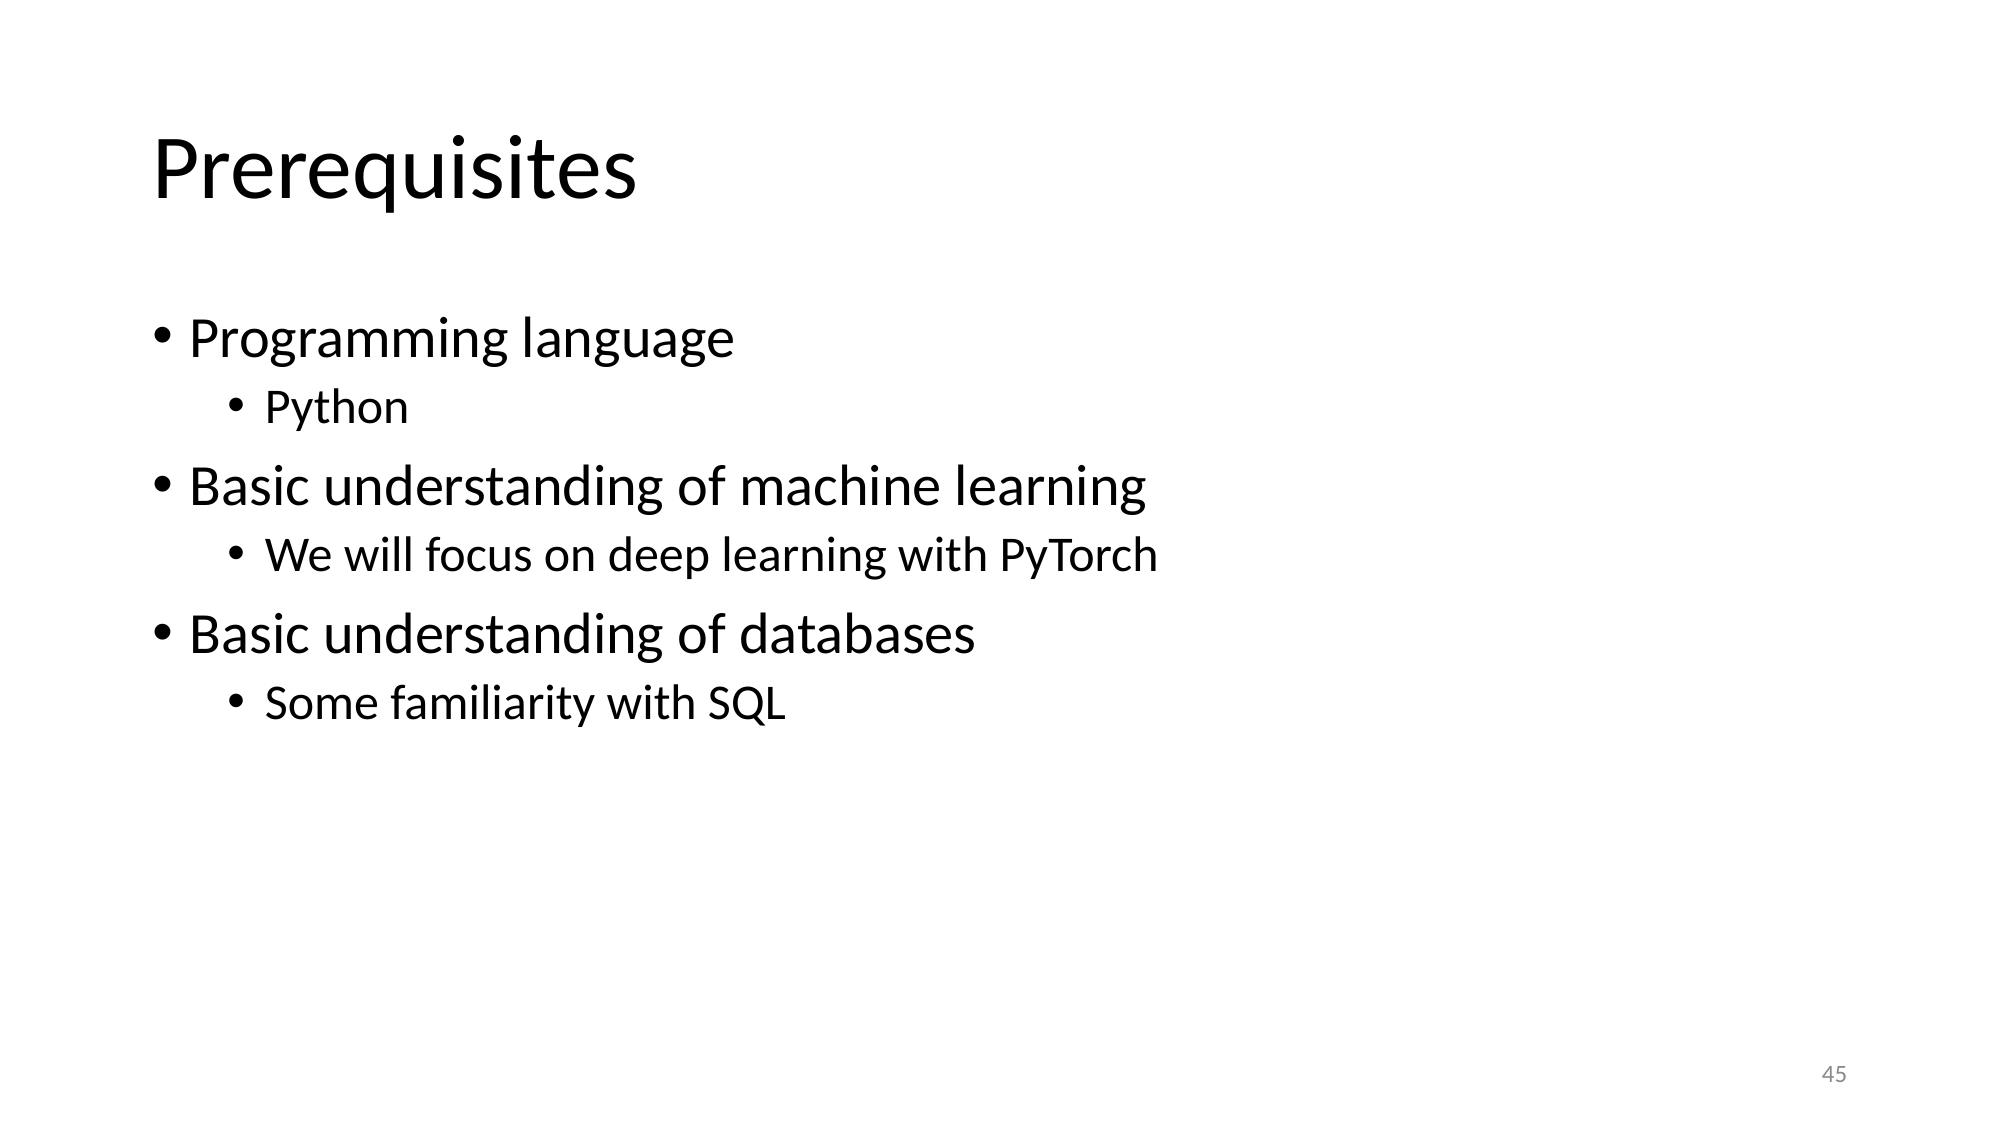

# Prerequisites
Programming language
Python
Basic understanding of machine learning
We will focus on deep learning with PyTorch
Basic understanding of databases
Some familiarity with SQL
45